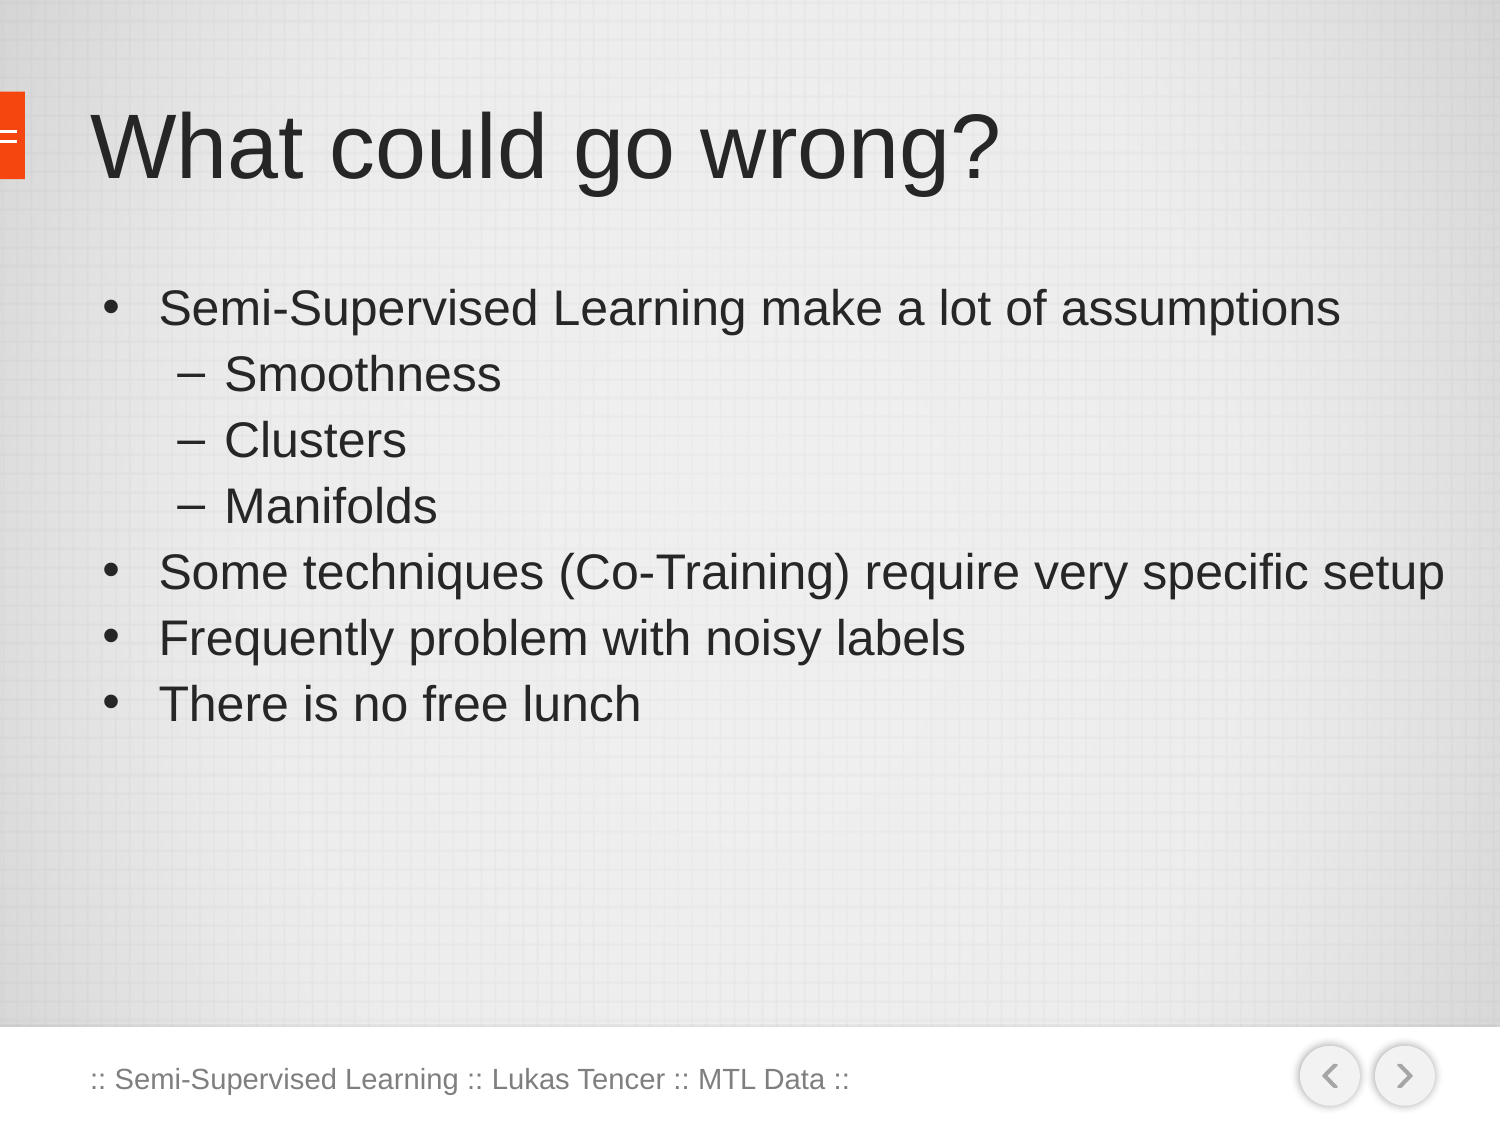

# What could go wrong?
Semi-Supervised Learning make a lot of assumptions
Smoothness
Clusters
Manifolds
Some techniques (Co-Training) require very specific setup
Frequently problem with noisy labels
There is no free lunch

:: Semi-Supervised Learning :: Lukas Tencer :: MTL Data ::